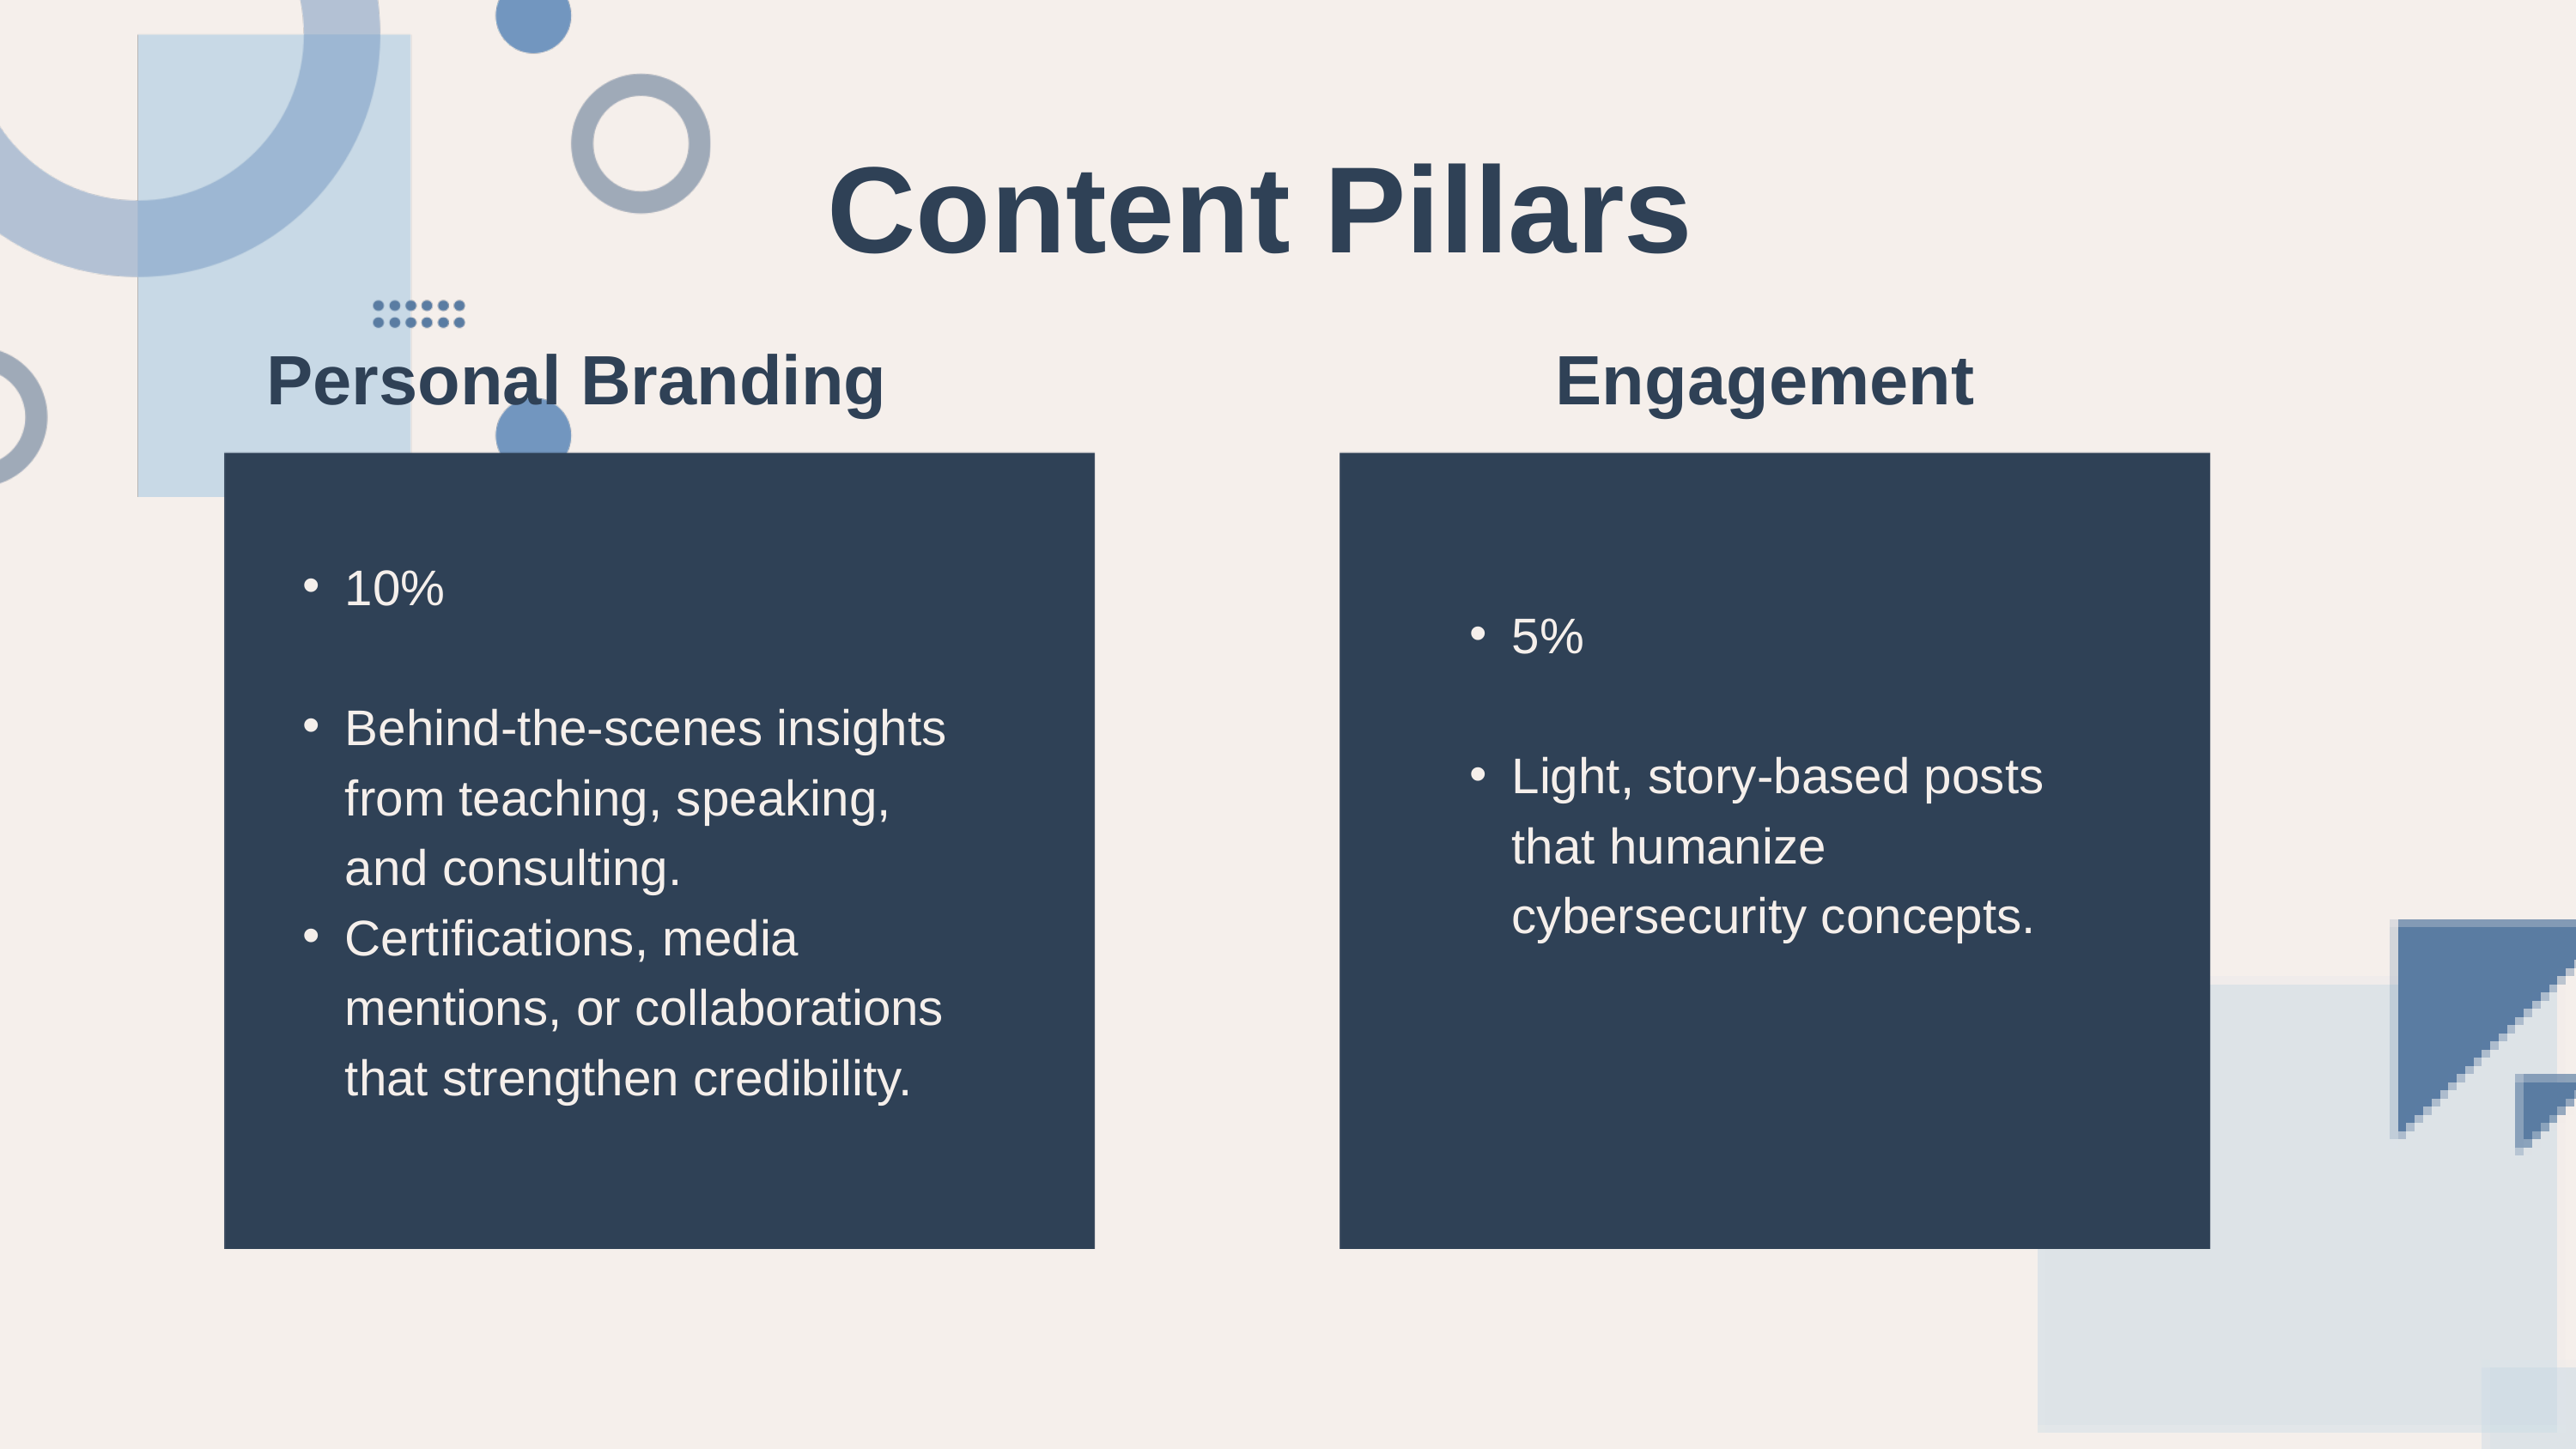

Content Pillars

Personal Branding
Engagement
10%

Behind-the-scenes insights from teaching, speaking, and consulting.
Certifications, media mentions, or collaborations that strengthen credibility.

5%

Light, story-based posts that humanize cybersecurity concepts.

Brand Visibility
Engagement
Public Awareness